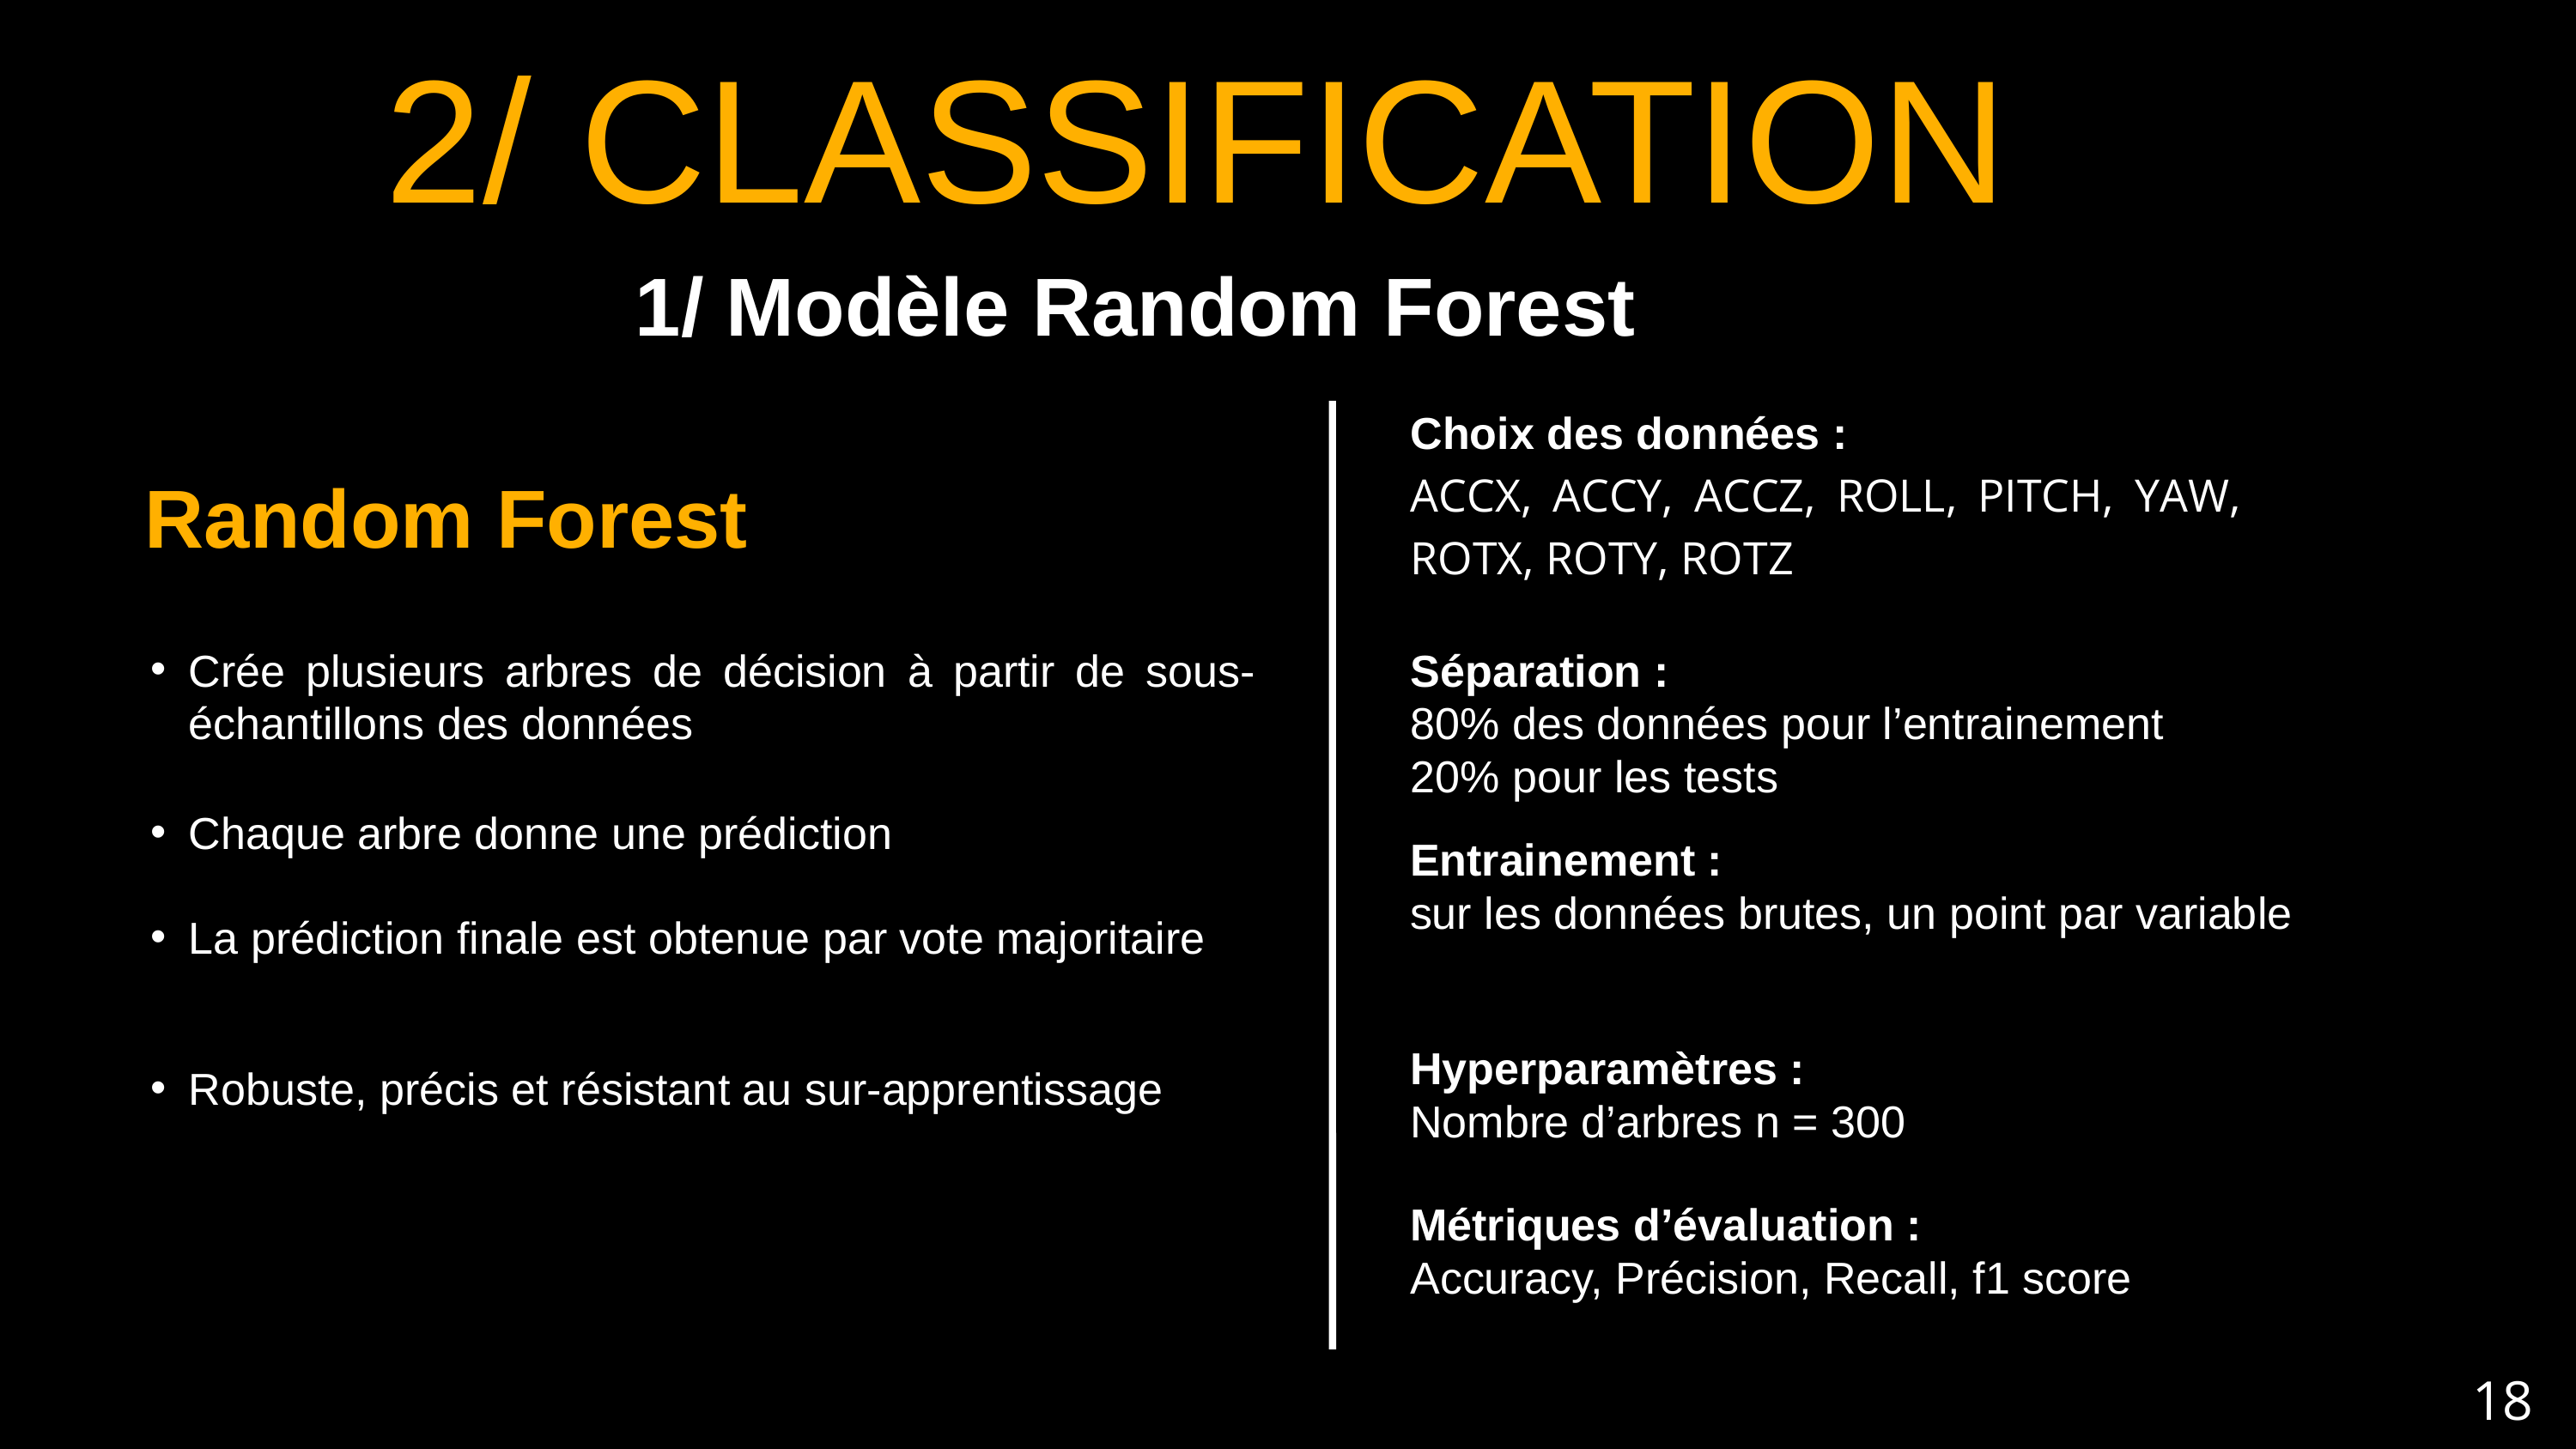

2/ CLASSIFICATION
1/ Modèle Random Forest

Random Forest
Crée plusieurs arbres de décision à partir de sous-échantillons des données
Chaque arbre donne une prédiction
La prédiction finale est obtenue par vote majoritaire
Robuste, précis et résistant au sur-apprentissage
Choix des données :
ACCX, ACCY, ACCZ, ROLL, PITCH, YAW, ROTX, ROTY, ROTZ
Séparation :
80% des données pour l’entrainement
20% pour les tests
Entrainement :
sur les données brutes, un point par variable
Hyperparamètres :
Nombre d’arbres n = 300
Métriques d’évaluation :
Accuracy, Précision, Recall, f1 score
18